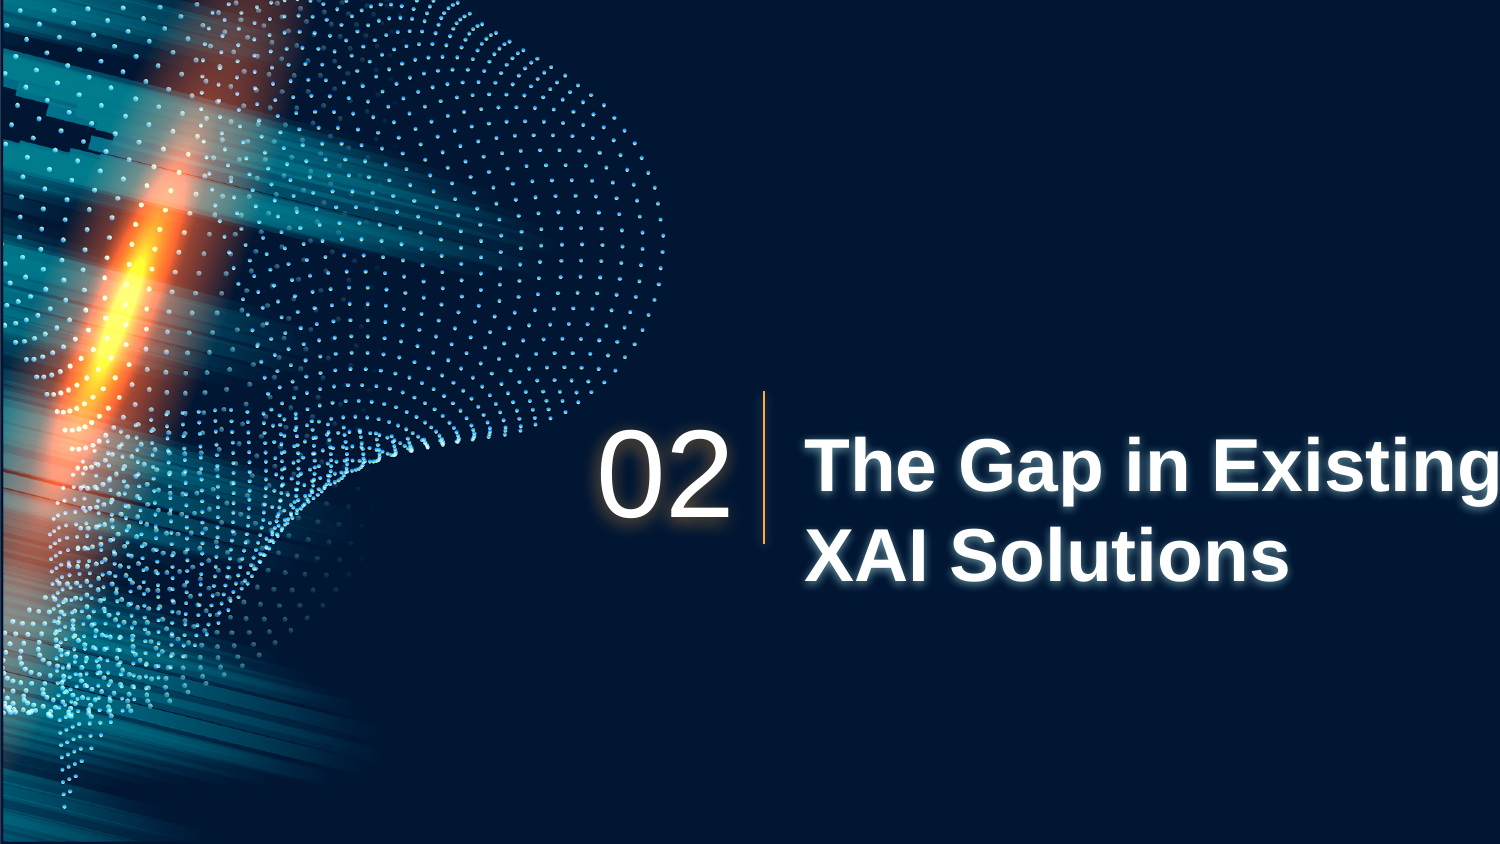

# The Gap in Existing XAI Solutions
02